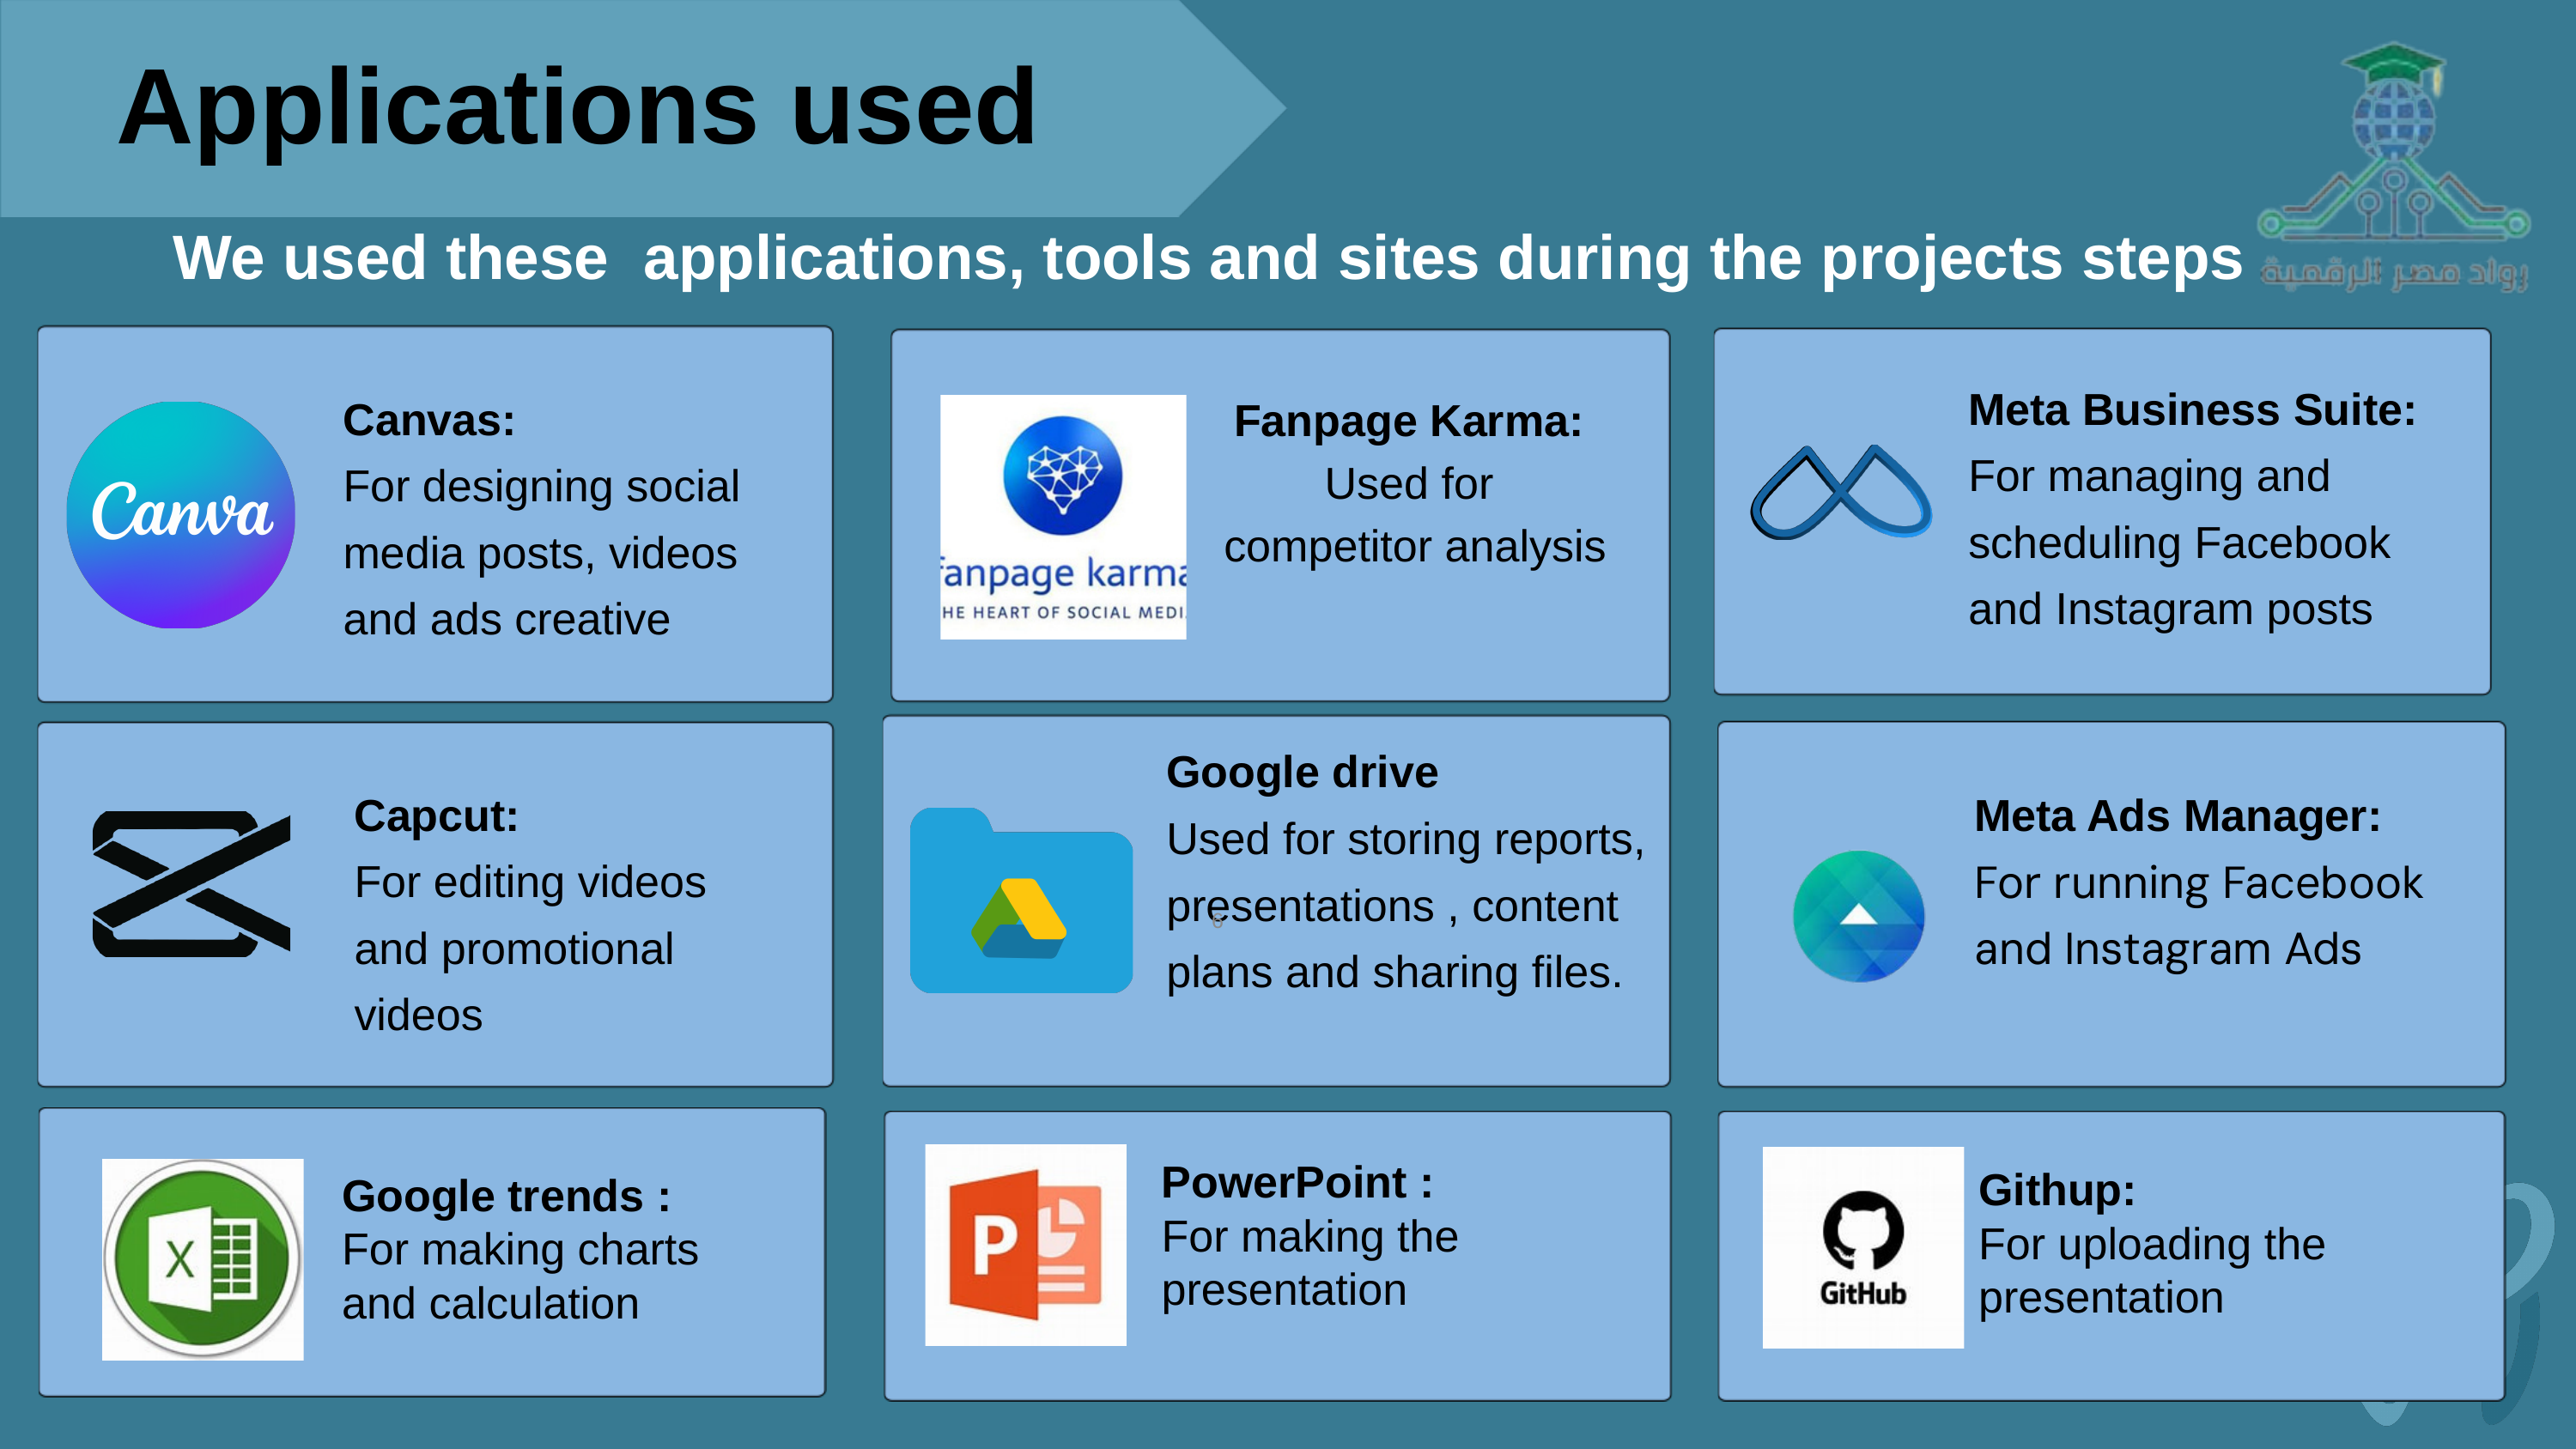

Applications used

We used these  applications, tools and sites during the projects steps

Meta Business Suite:
For managing and scheduling Facebook and Instagram posts

Canvas:
For designing social media posts, videos and ads creative

Fanpage Karma:
Used for
competitor analysis

Google drive
Used for storing reports, presentations , content plans and sharing files.

Capcut:
For editing videos and promotional videos

Meta Ads Manager:
For running Facebook and Instagram Ads

6

PowerPoint :
For making the presentation

Githup:
For uploading the presentation

Google trends :
For making charts and calculation